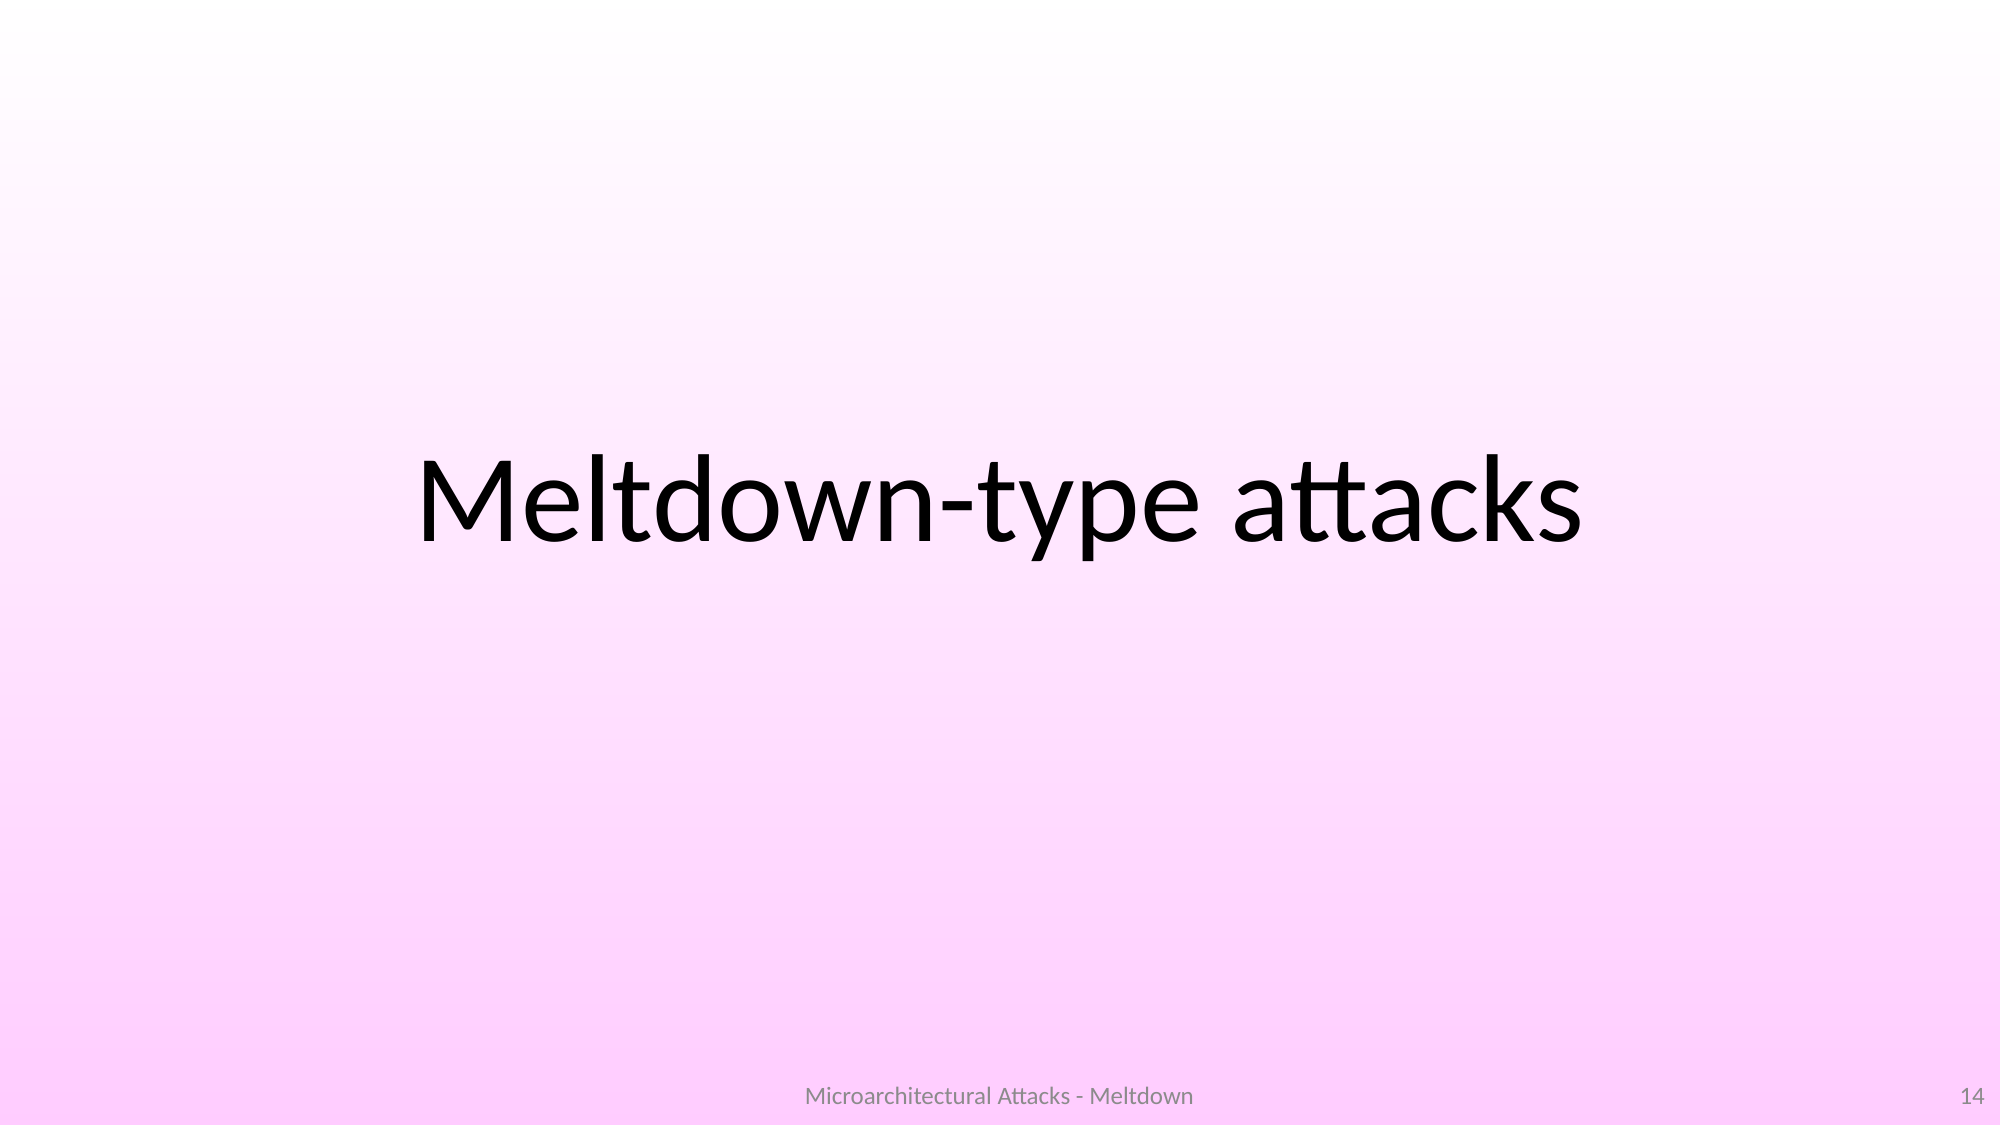

# Meltdown-type attacks

Microarchitectural Attacks - Meltdown
14